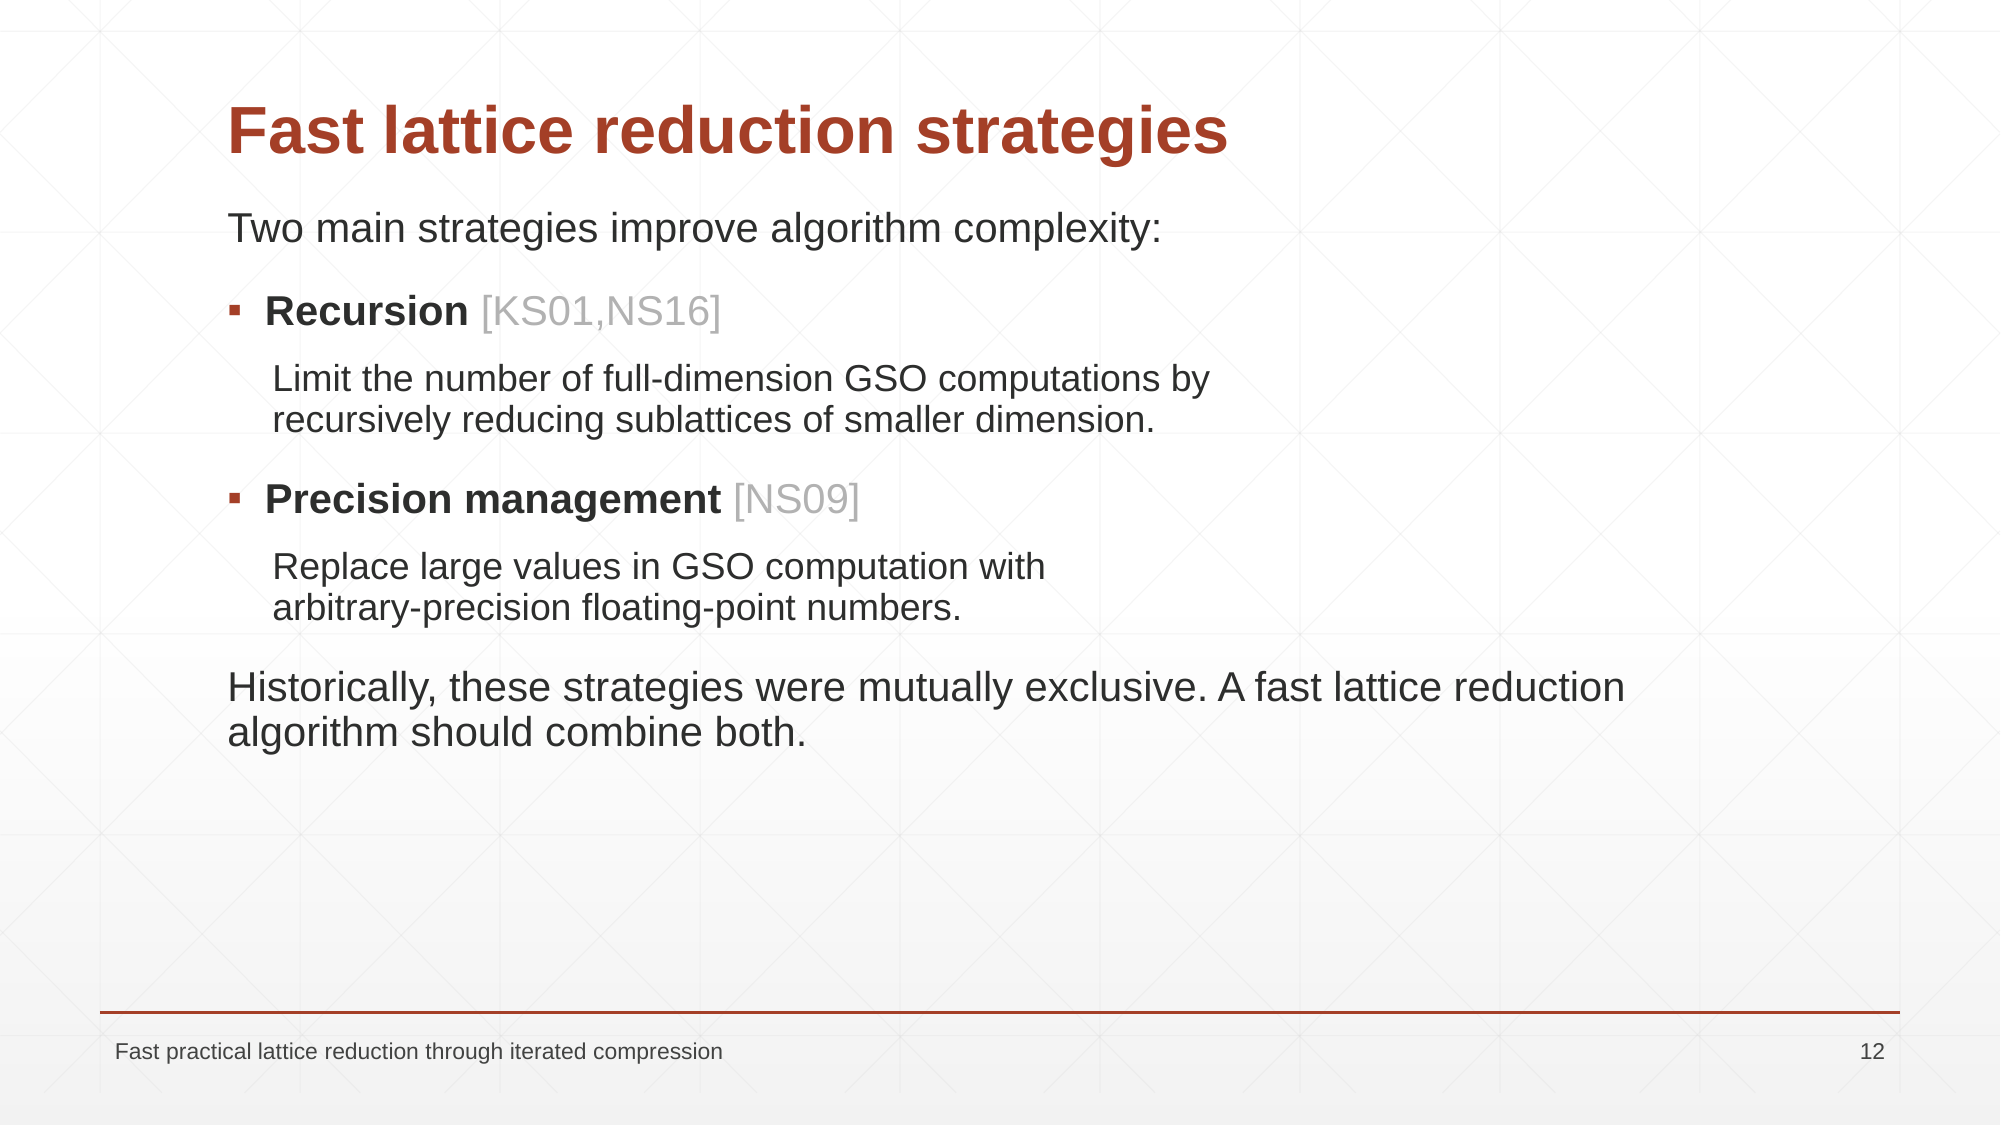

# Fast lattice reduction strategies
Two main strategies improve algorithm complexity:
Recursion [KS01,NS16]
Limit the number of full-dimension GSO computations by
recursively reducing sublattices of smaller dimension.
Precision management [NS09]
Replace large values in GSO computation with
arbitrary-precision floating-point numbers.
Historically, these strategies were mutually exclusive. A fast lattice reduction algorithm should combine both.
Fast practical lattice reduction through iterated compression
12